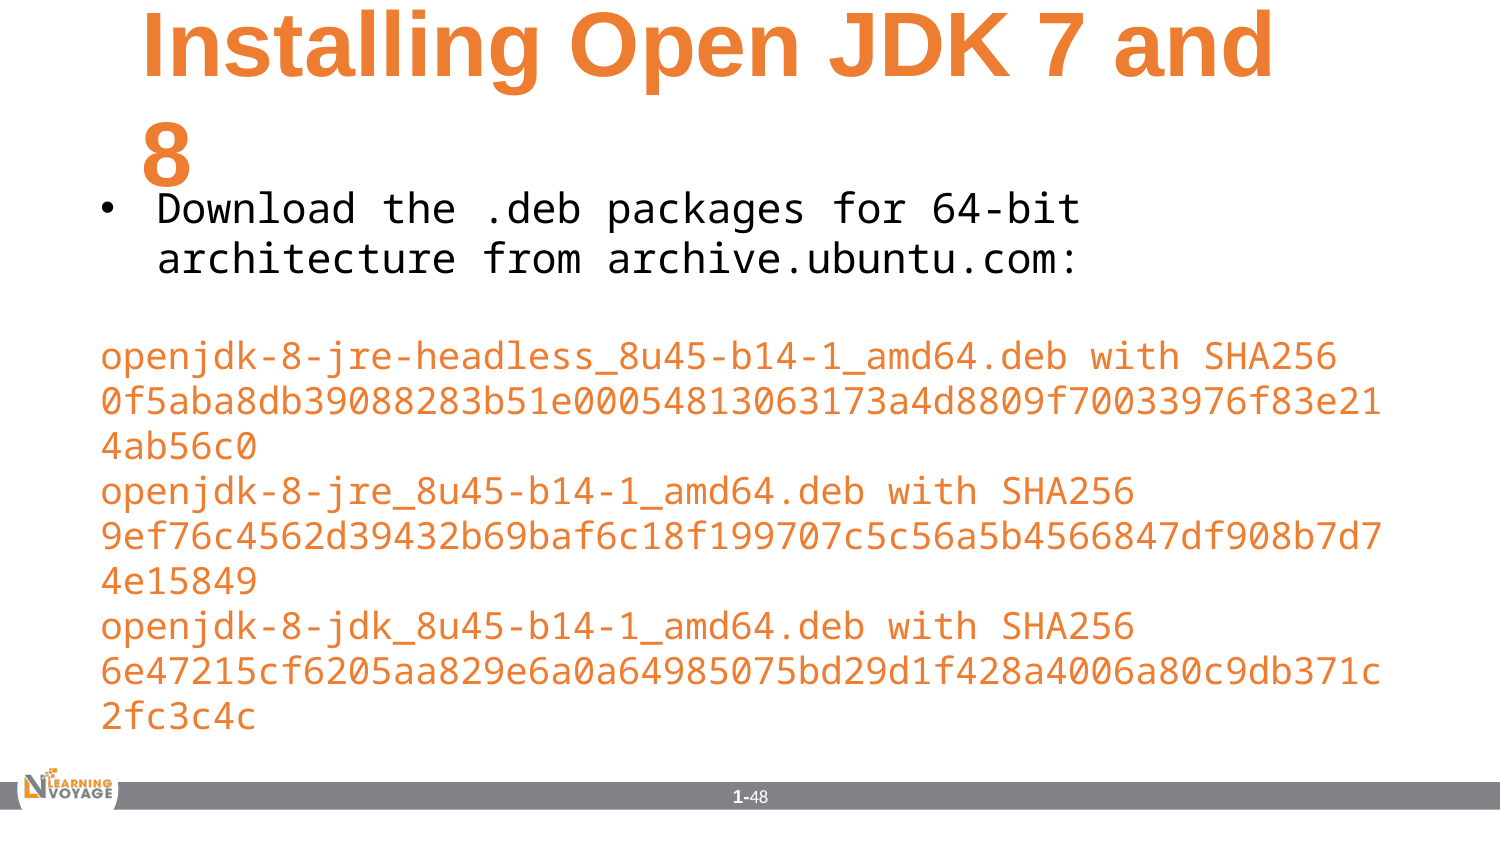

Installing Open JDK 7 and 8
Download the .deb packages for 64-bit architecture from archive.ubuntu.com:

openjdk-8-jre-headless_8u45-b14-1_amd64.deb with SHA256 0f5aba8db39088283b51e00054813063173a4d8809f70033976f83e214ab56c0
openjdk-8-jre_8u45-b14-1_amd64.deb with SHA256 9ef76c4562d39432b69baf6c18f199707c5c56a5b4566847df908b7d74e15849
openjdk-8-jdk_8u45-b14-1_amd64.deb with SHA256 6e47215cf6205aa829e6a0a64985075bd29d1f428a4006a80c9db371c2fc3c4c
1-48